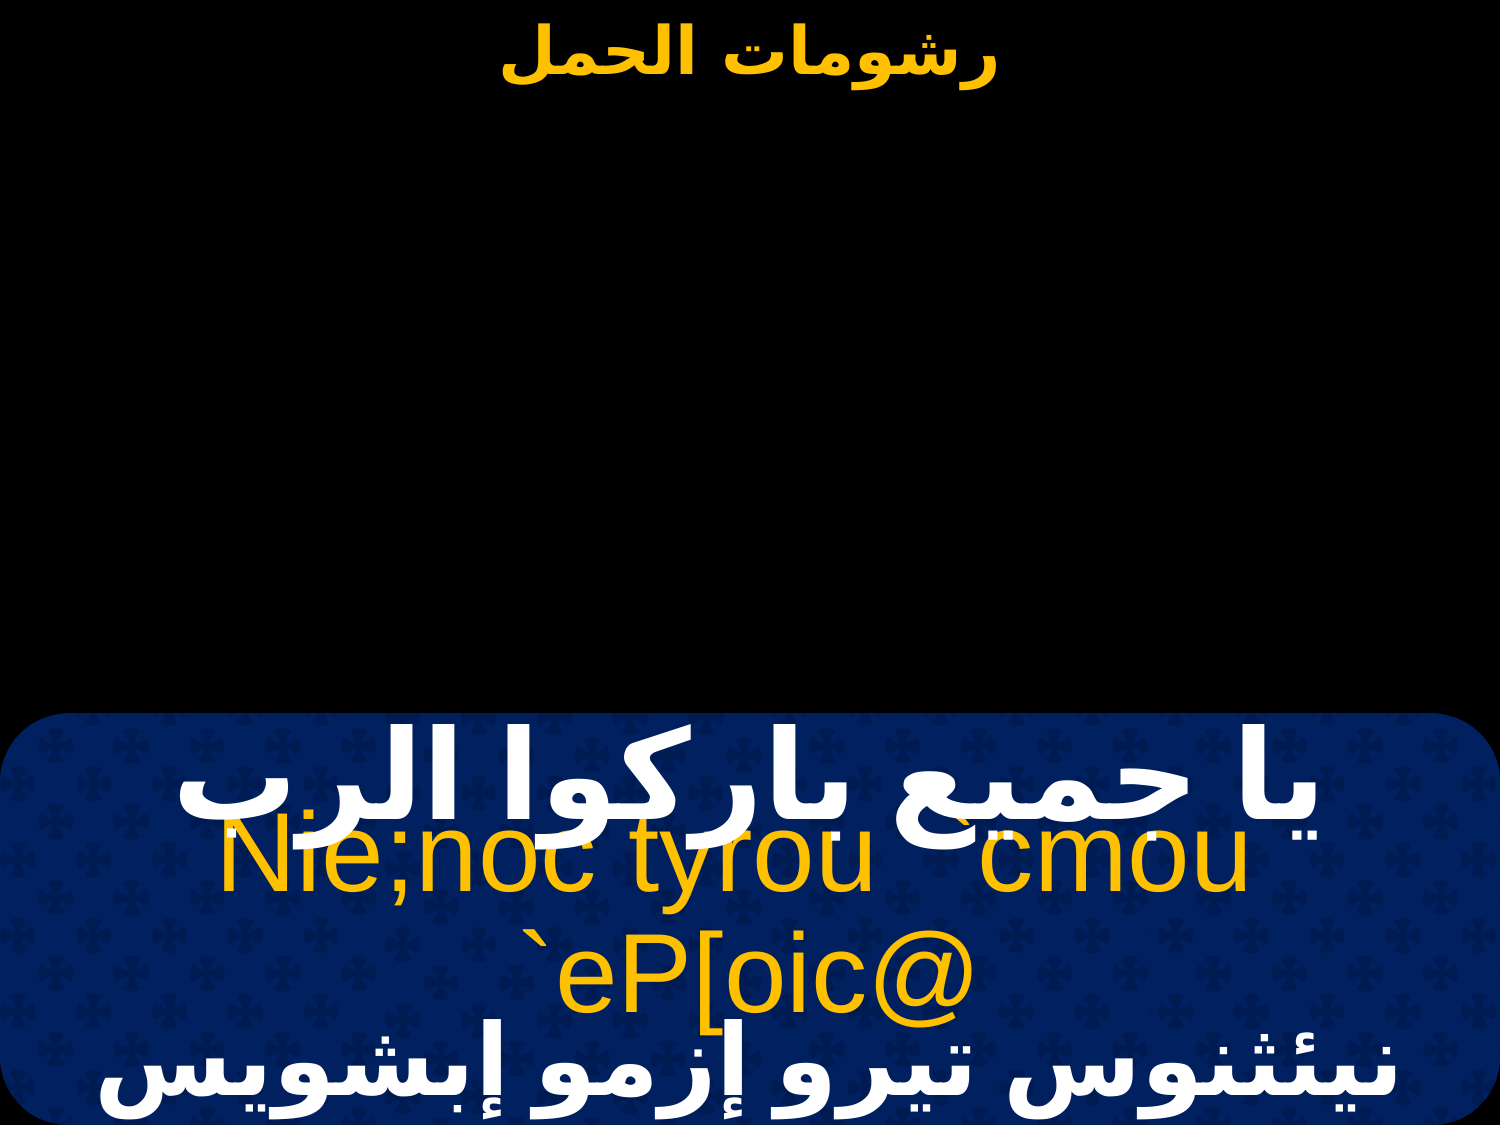

يا جميع باركوا الرب
Nie;noc tyrou  `cmou  `eP[oic@
نيئثنوس تيرو إزمو إبشويس